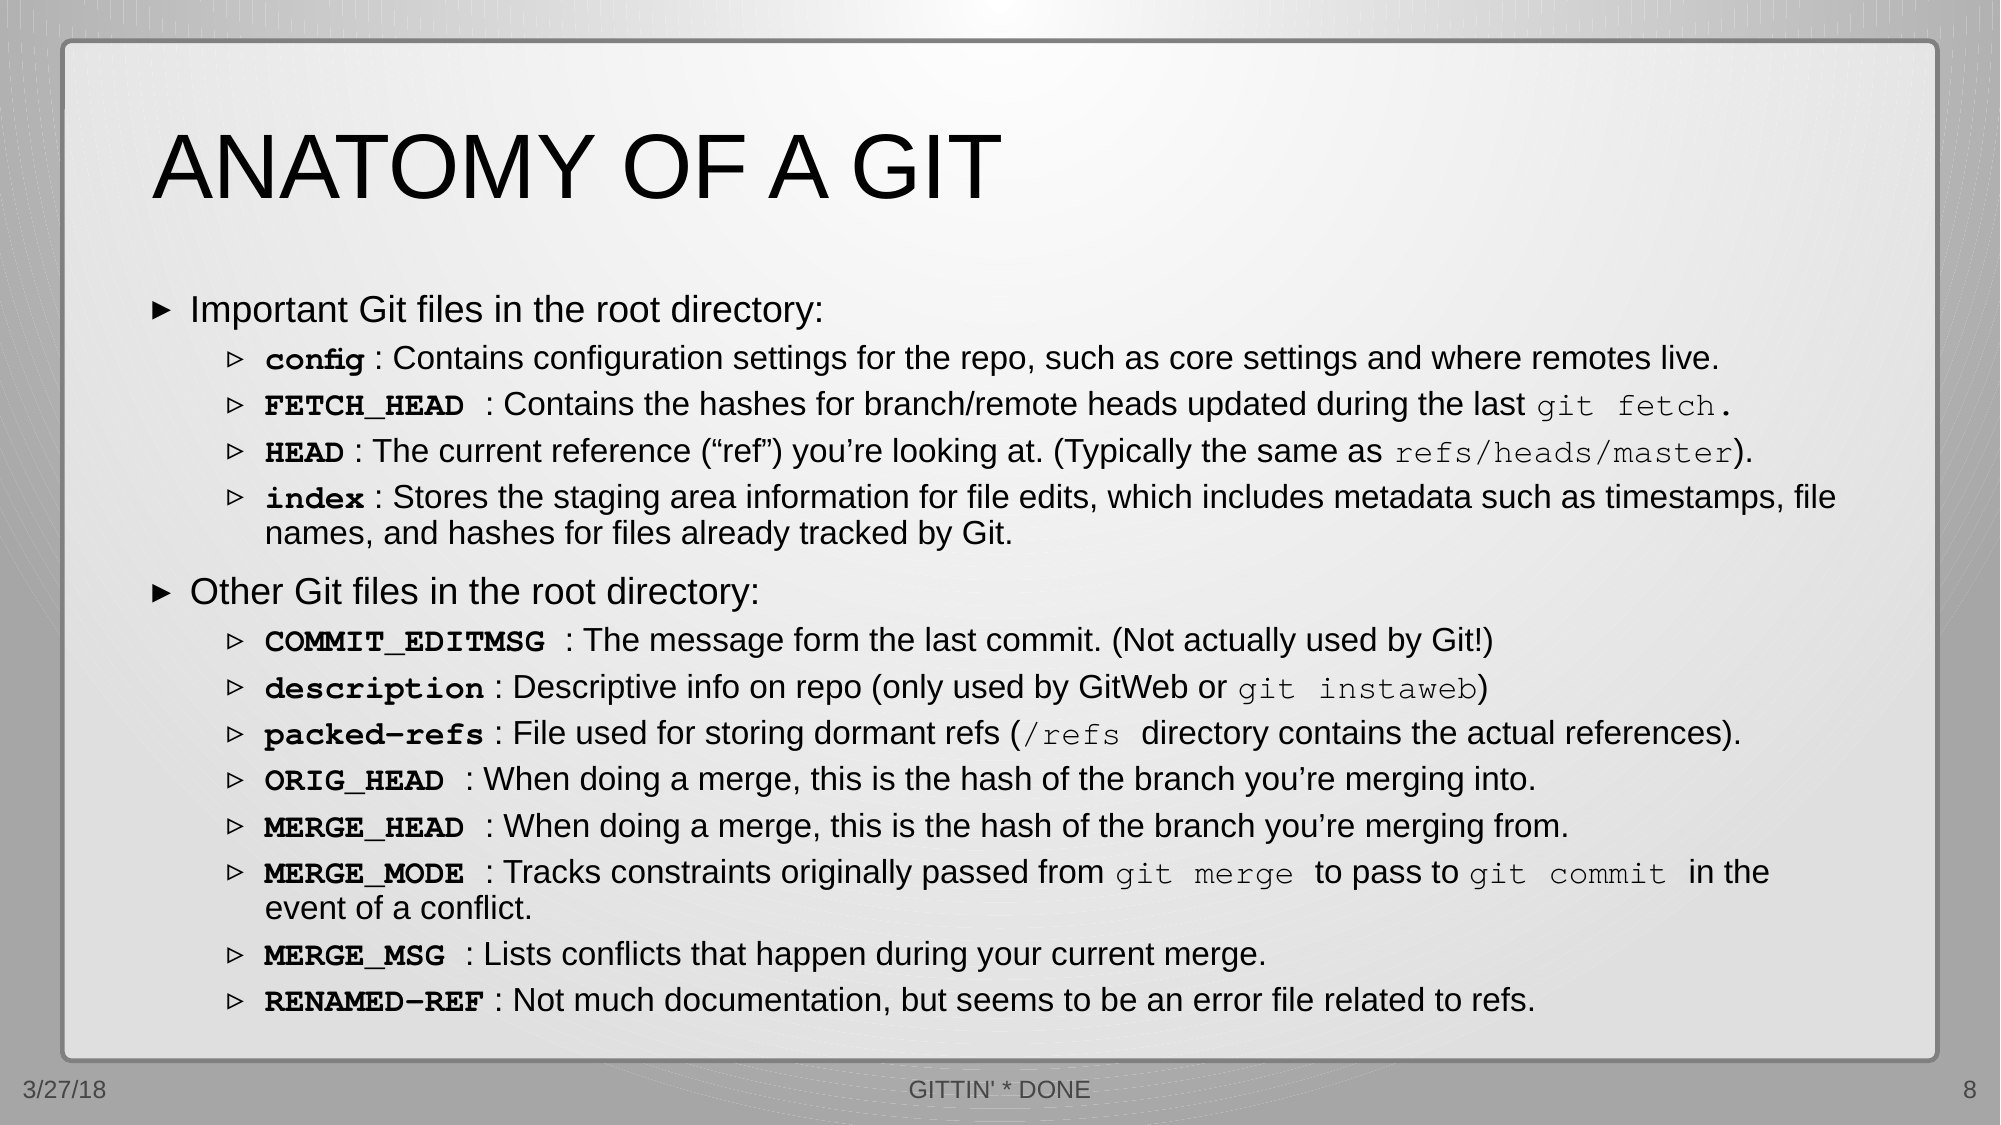

# ANATOMY OF A GIT
Important Git files in the root directory:
config : Contains configuration settings for the repo, such as core settings and where remotes live.
FETCH_HEAD : Contains the hashes for branch/remote heads updated during the last git fetch.
HEAD : The current reference (“ref”) you’re looking at. (Typically the same as refs/heads/master).
index : Stores the staging area information for file edits, which includes metadata such as timestamps, file names, and hashes for files already tracked by Git.
Other Git files in the root directory:
COMMIT_EDITMSG : The message form the last commit. (Not actually used by Git!)
description : Descriptive info on repo (only used by GitWeb or git instaweb)
packed-refs : File used for storing dormant refs (/refs directory contains the actual references).
ORIG_HEAD : When doing a merge, this is the hash of the branch you’re merging into.
MERGE_HEAD : When doing a merge, this is the hash of the branch you’re merging from.
MERGE_MODE : Tracks constraints originally passed from git merge to pass to git commit in the event of a conflict.
MERGE_MSG : Lists conflicts that happen during your current merge.
RENAMED-REF : Not much documentation, but seems to be an error file related to refs.

3/27/18
GITTIN' * DONE
8